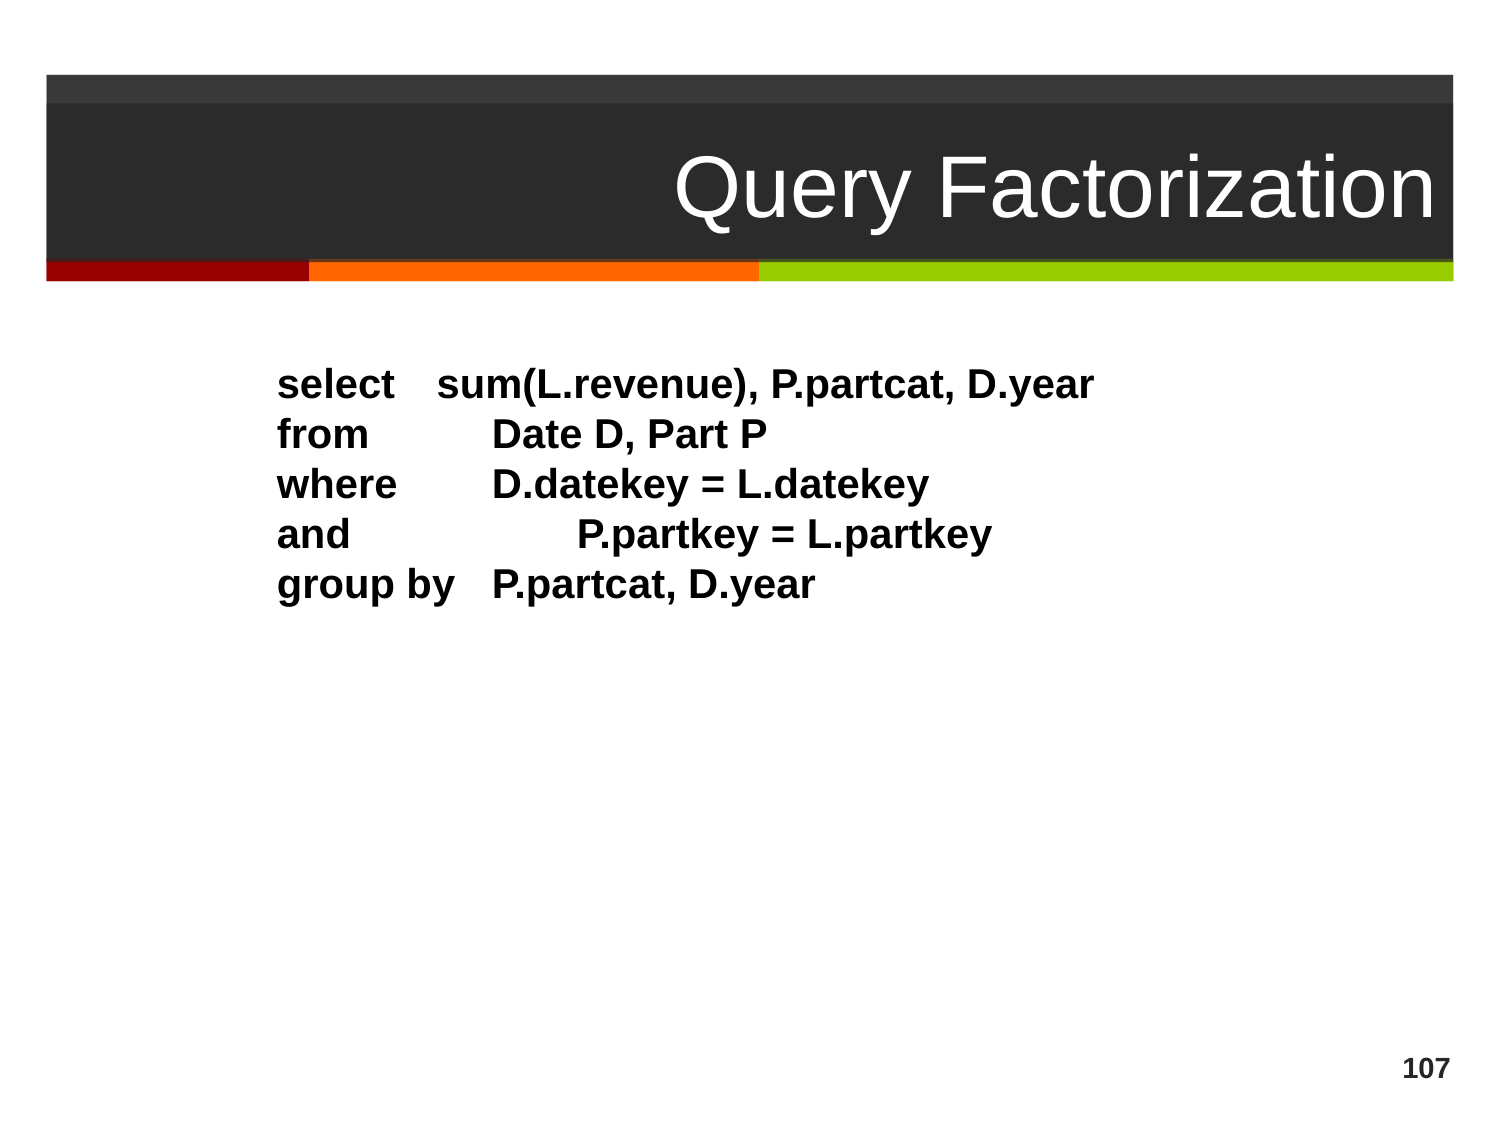

# Query Factorization
select	sum(L.revenue), P.partcat, D.year
from		Date D, Part P
where		D.datekey = L.datekey
and			P.partkey = L.partkey
group by	P.partcat, D.year